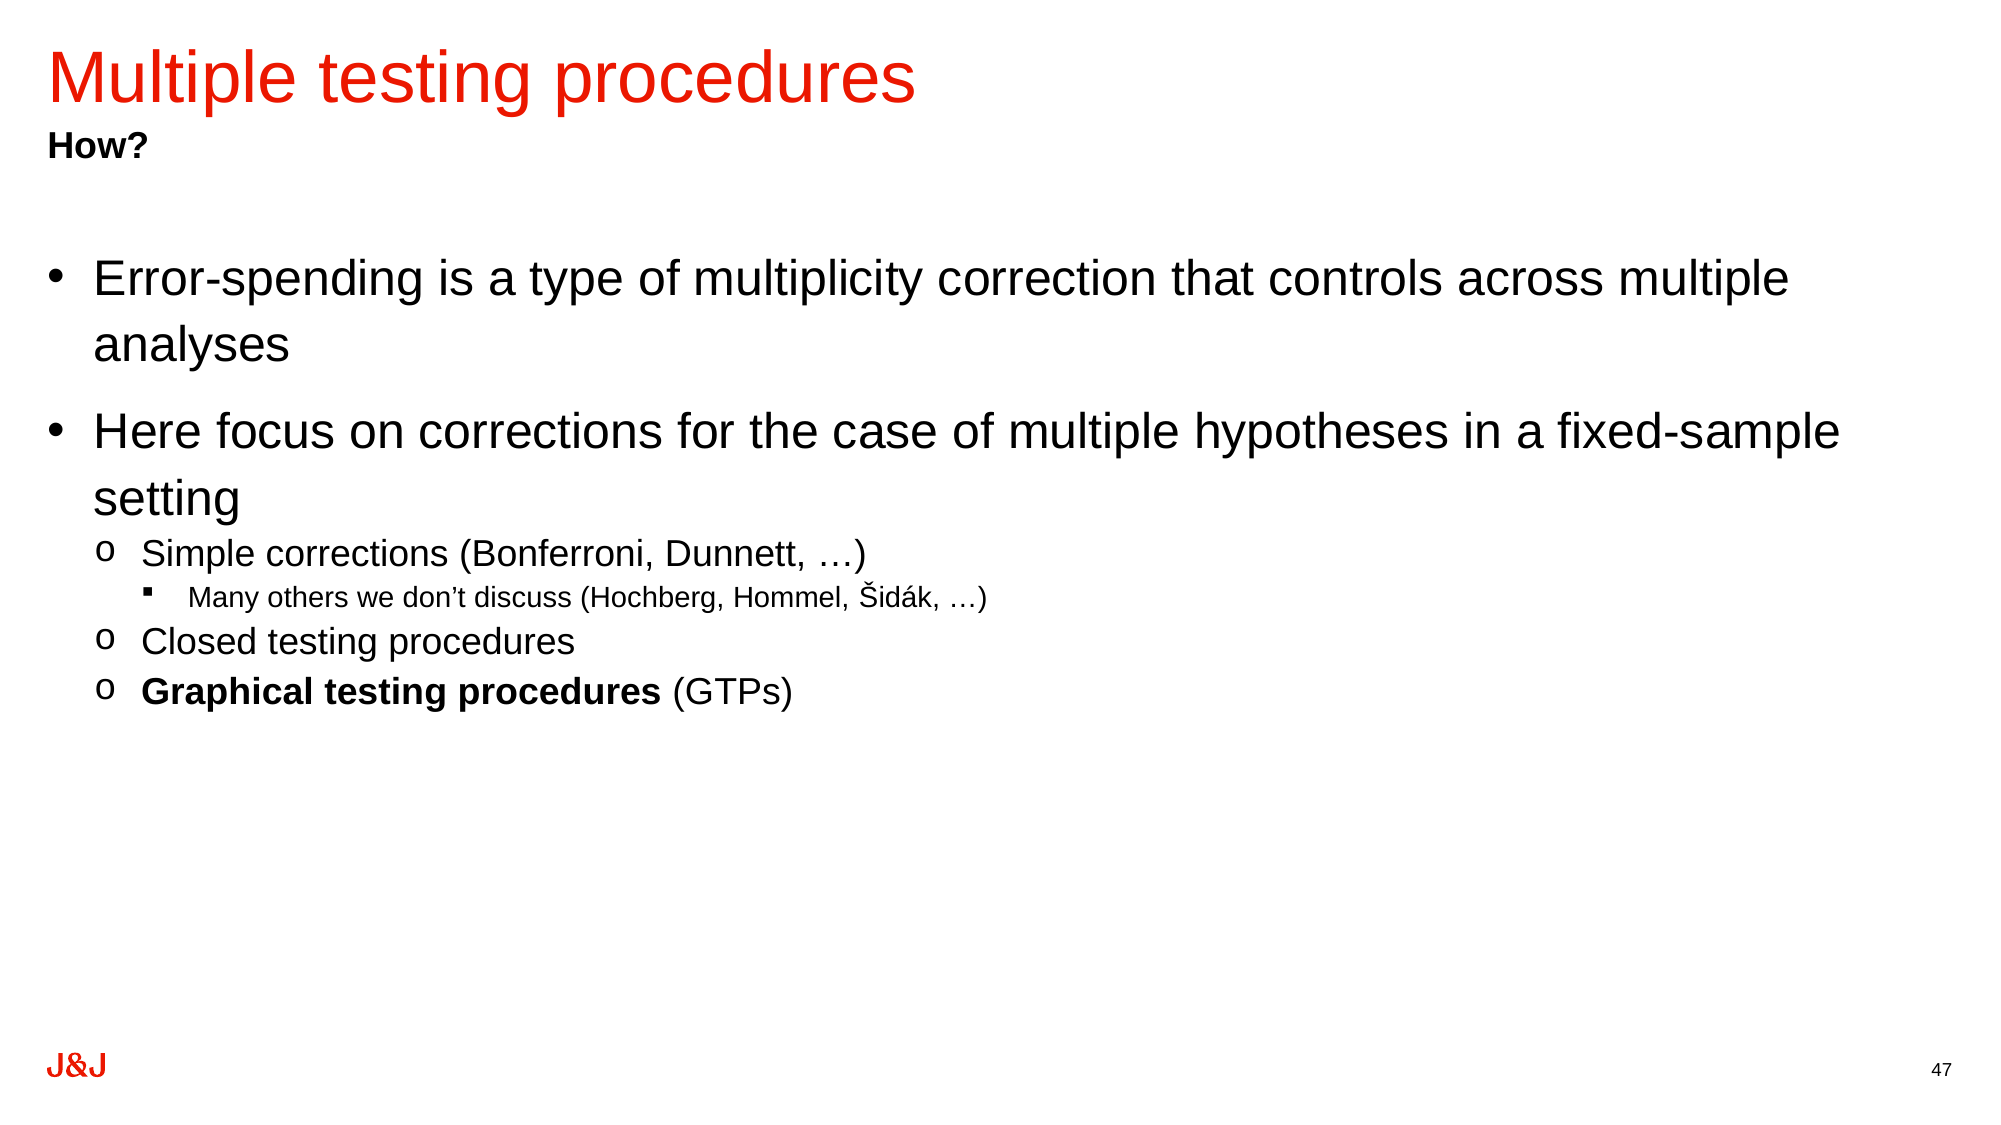

# Multiple testing procedures
How?
Error-spending is a type of multiplicity correction that controls across multiple analyses

Here focus on corrections for the case of multiple hypotheses in a fixed-sample setting
Simple corrections (Bonferroni, Dunnett, …)
Many others we don’t discuss (Hochberg, Hommel, Šidák, …)
Closed testing procedures
Graphical testing procedures (GTPs)

47